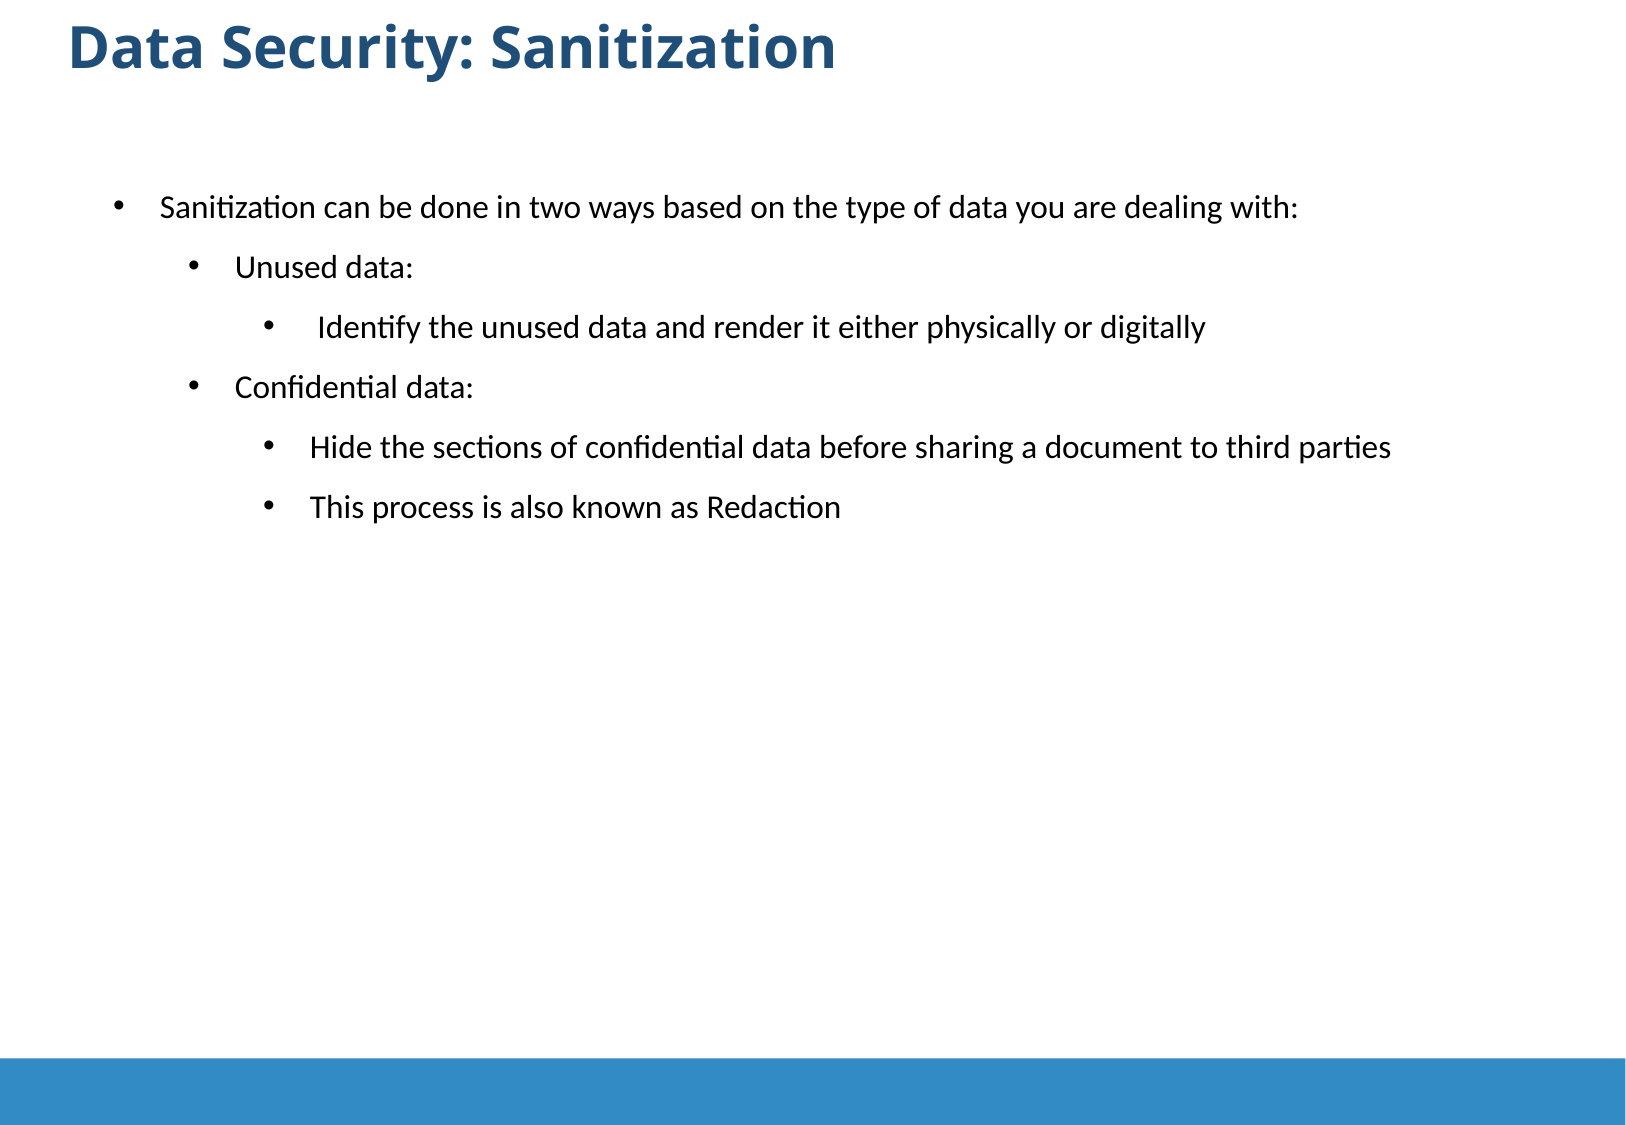

Data Security: Sanitization
Sanitization can be done in two ways based on the type of data you are dealing with:
Unused data:
 Identify the unused data and render it either physically or digitally
Confidential data:
Hide the sections of confidential data before sharing a document to third parties
This process is also known as Redaction